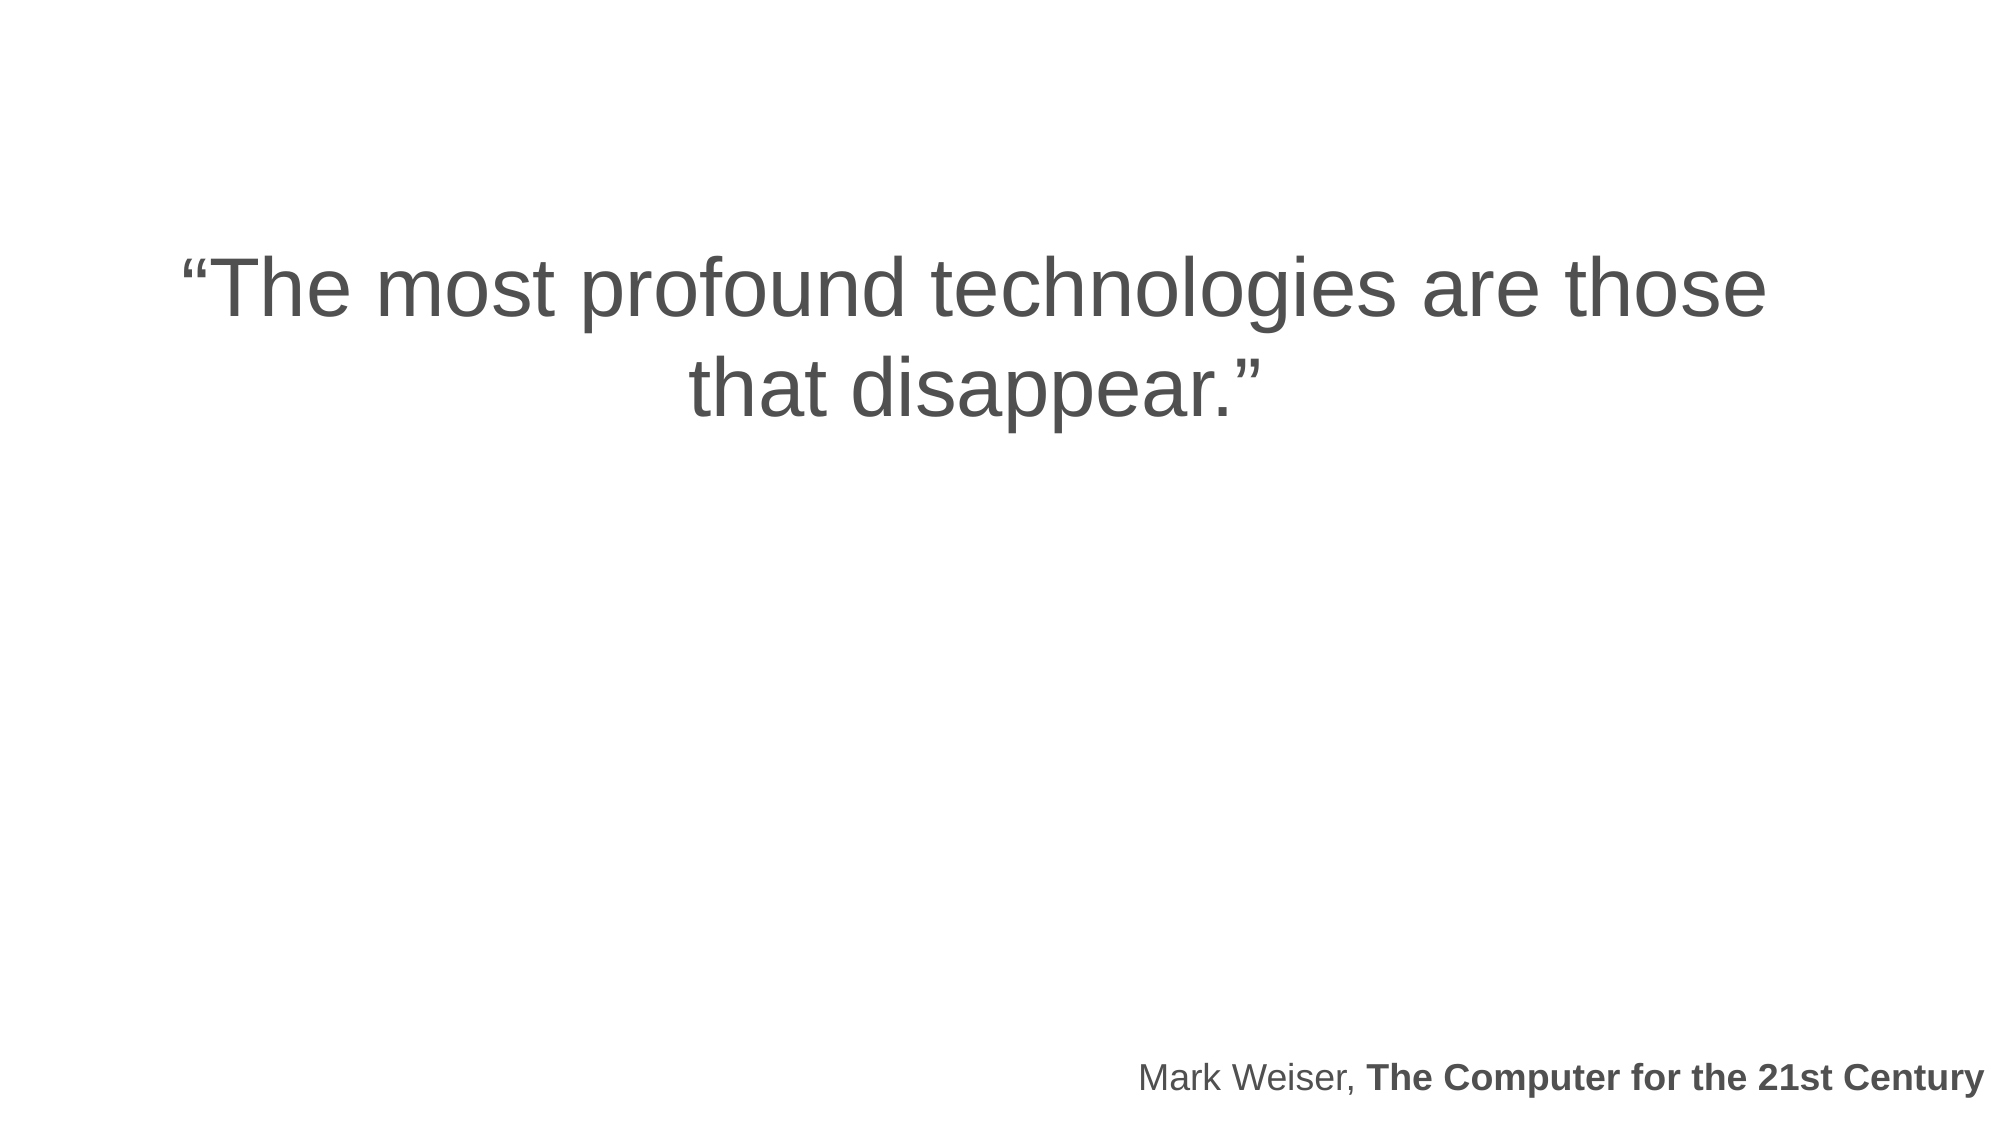

“The most profound technologies are those that disappear.”
Mark Weiser, The Computer for the 21st Century